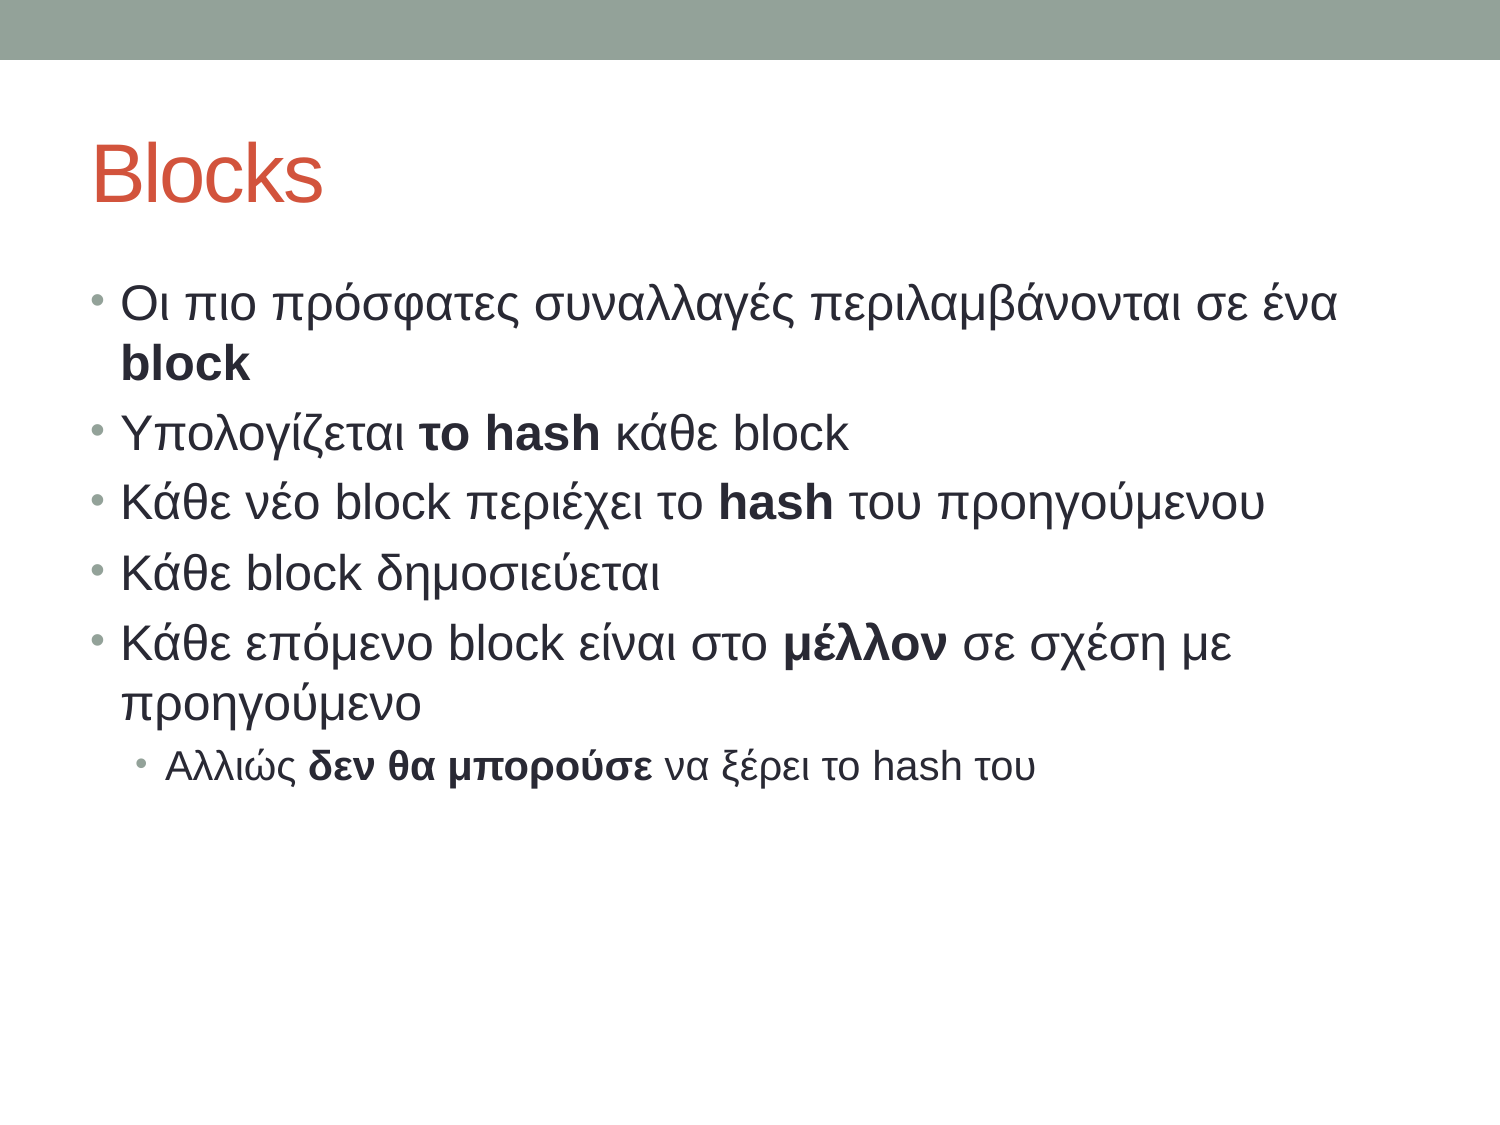

# Blocks
Οι πιο πρόσφατες συναλλαγές περιλαμβάνονται σε ένα block
Υπολογίζεται το hash κάθε block
Κάθε νέο block περιέχει το hash του προηγούμενου
Κάθε block δημοσιεύεται
Κάθε επόμενο block είναι στο μέλλον σε σχέση με προηγούμενο
Αλλιώς δεν θα μπορούσε να ξέρει το hash του